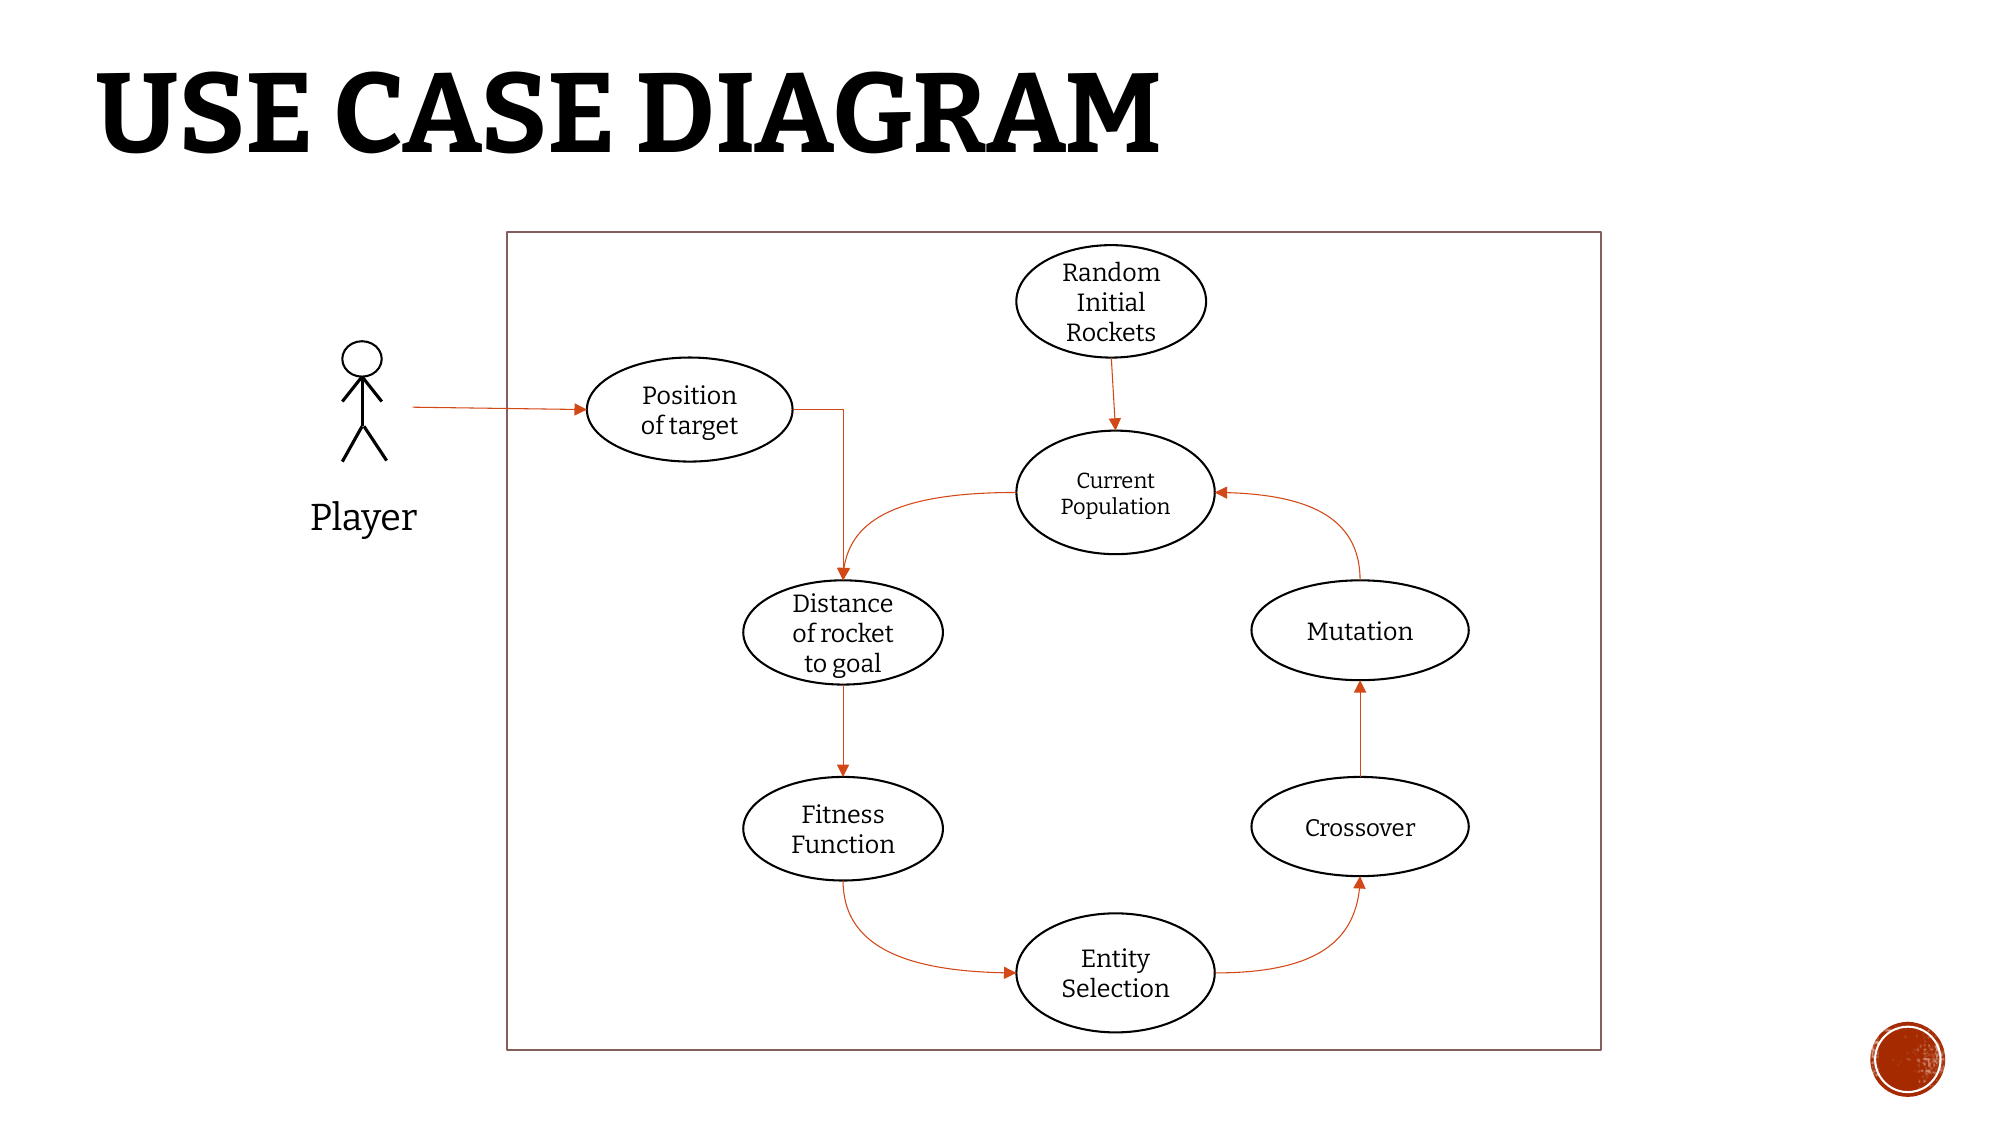

# USE CASE DIAGRAM

Random Initial Rockets

Position of target
Current Population
Player
Distance of rocket to goal
Mutation
Fitness Function
Crossover
Entity Selection